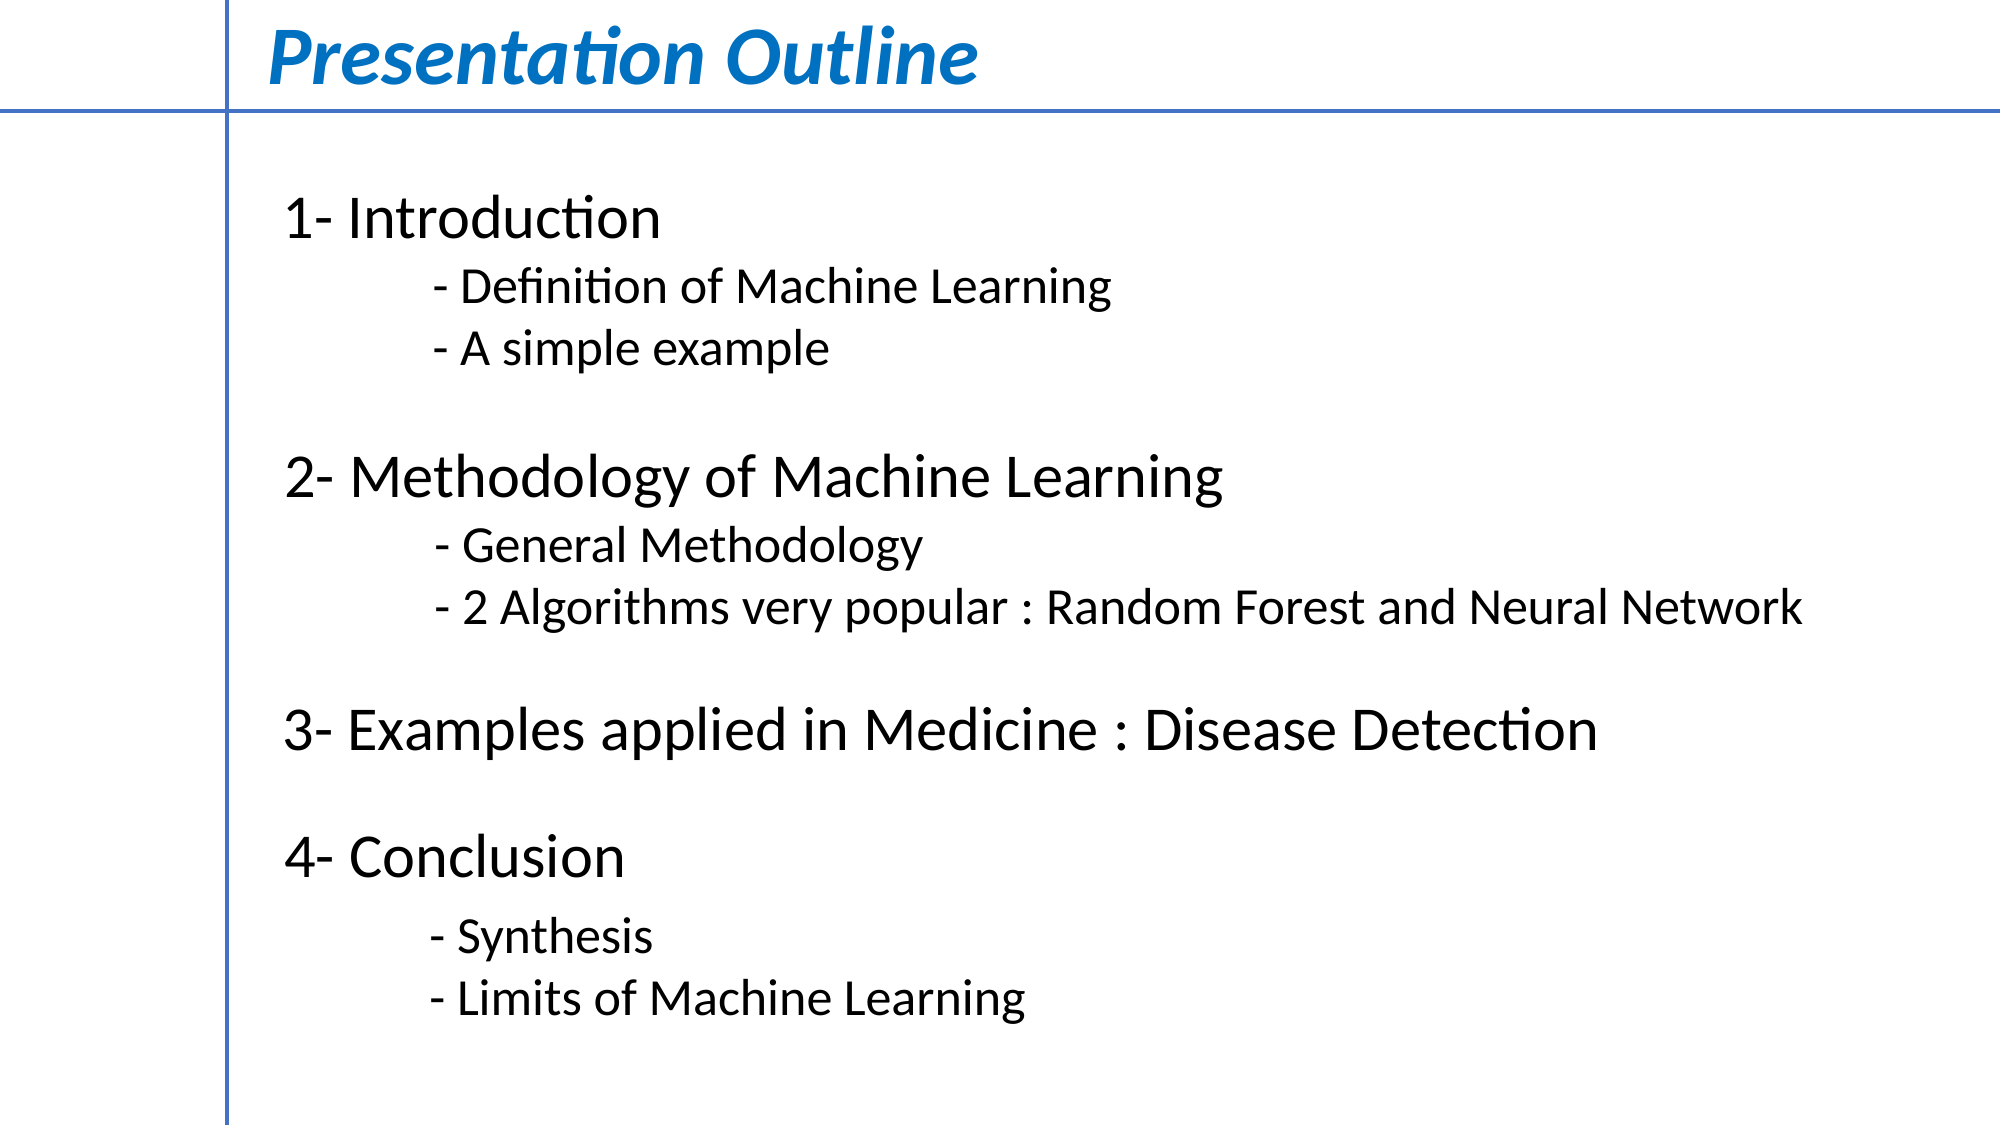

Presentation Outline
1- Introduction
	- Definition of Machine Learning
	- A simple example
2- Methodology of Machine Learning
	- General Methodology
	- 2 Algorithms very popular : Random Forest and Neural Network
3- Examples applied in Medicine : Disease Detection
4- Conclusion
- Synthesis
- Limits of Machine Learning